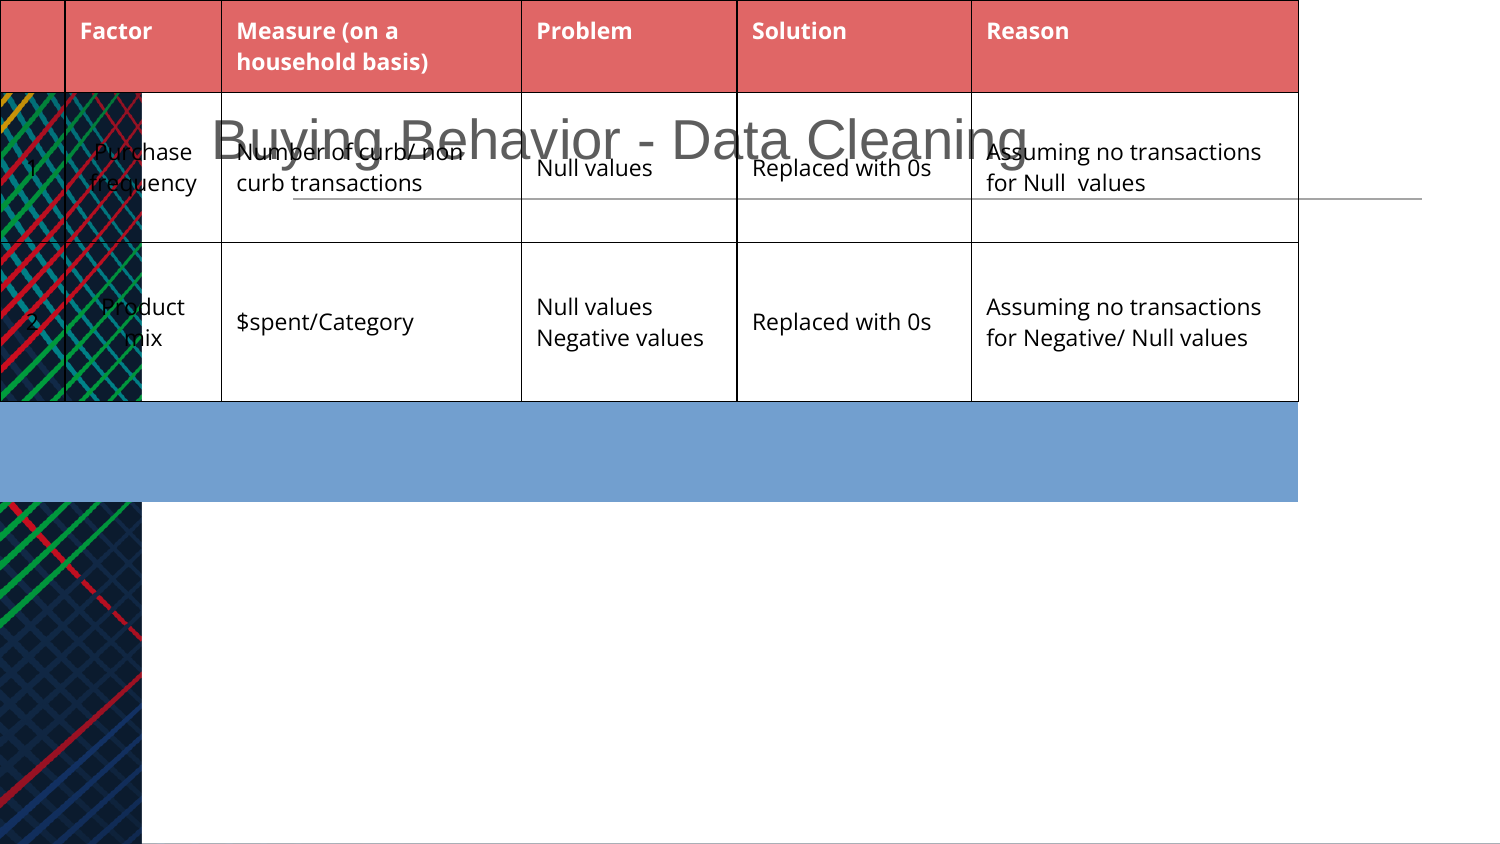

Buying Behavior - Data Cleaning

|  | Factor | Measure (on a household basis) | Problem | Solution | Reason |
| --- | --- | --- | --- | --- | --- |
| 1 | Purchase frequency | Number of curb/ non curb transactions | Null values | Replaced with 0s | Assuming no transactions for Null values |
| 2 | Product mix | $spent/Category | Null values Negative values | Replaced with 0s | Assuming no transactions for Negative/ Null values |
|  |  |  |  |  |  |
| 3 | Promotion Sensitivity | Promotion sensitivity score | Continuous variables and threshold to segment customers | Replaced values less than 98 to 1 and above to 0 | Assuming that households more sensitive will purchase more |